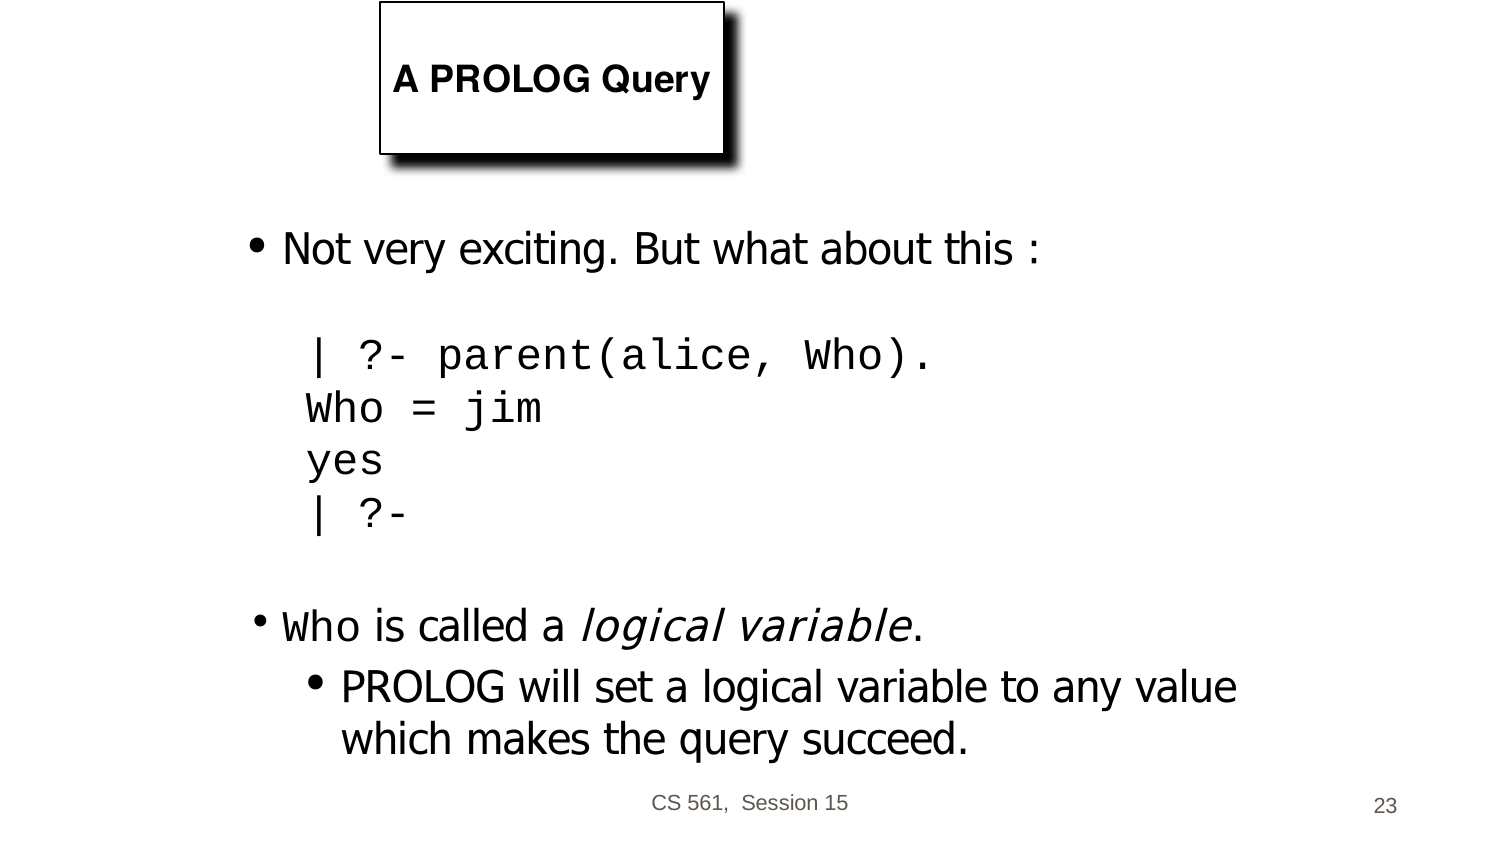

# A PROLOG Query
Not very exciting. But what about this :

| ?- parent(alice, Who).
Who = jim
yes
| ?-

Who is called a logical variable.
PROLOG will set a logical variable to any value which makes the query succeed.
CS 561,  Session 15
23